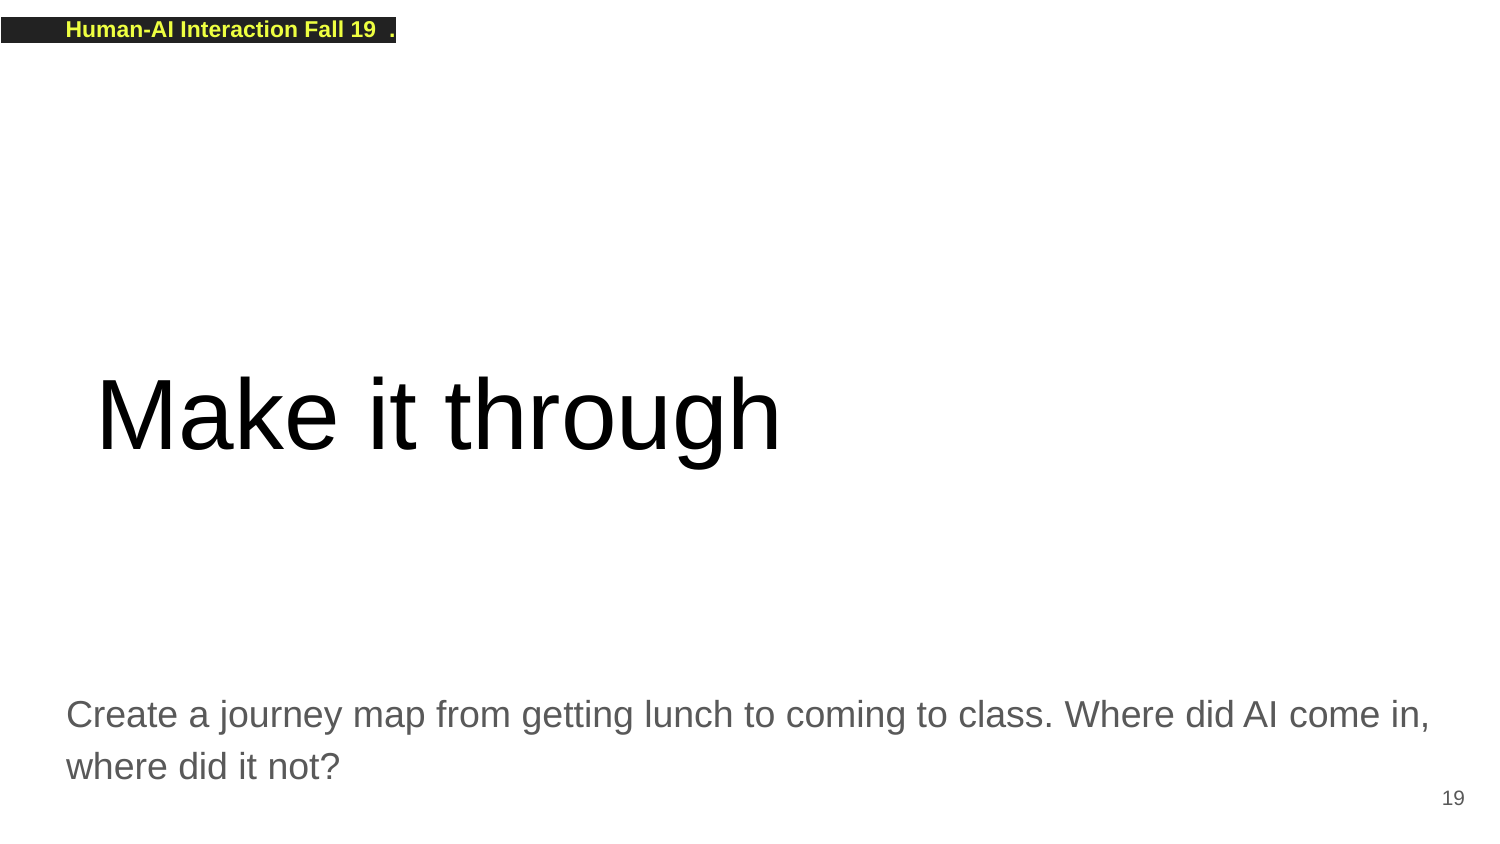

# Make it through
Create a journey map from getting lunch to coming to class. Where did AI come in, where did it not?

Where should it have? Where should it not?
19